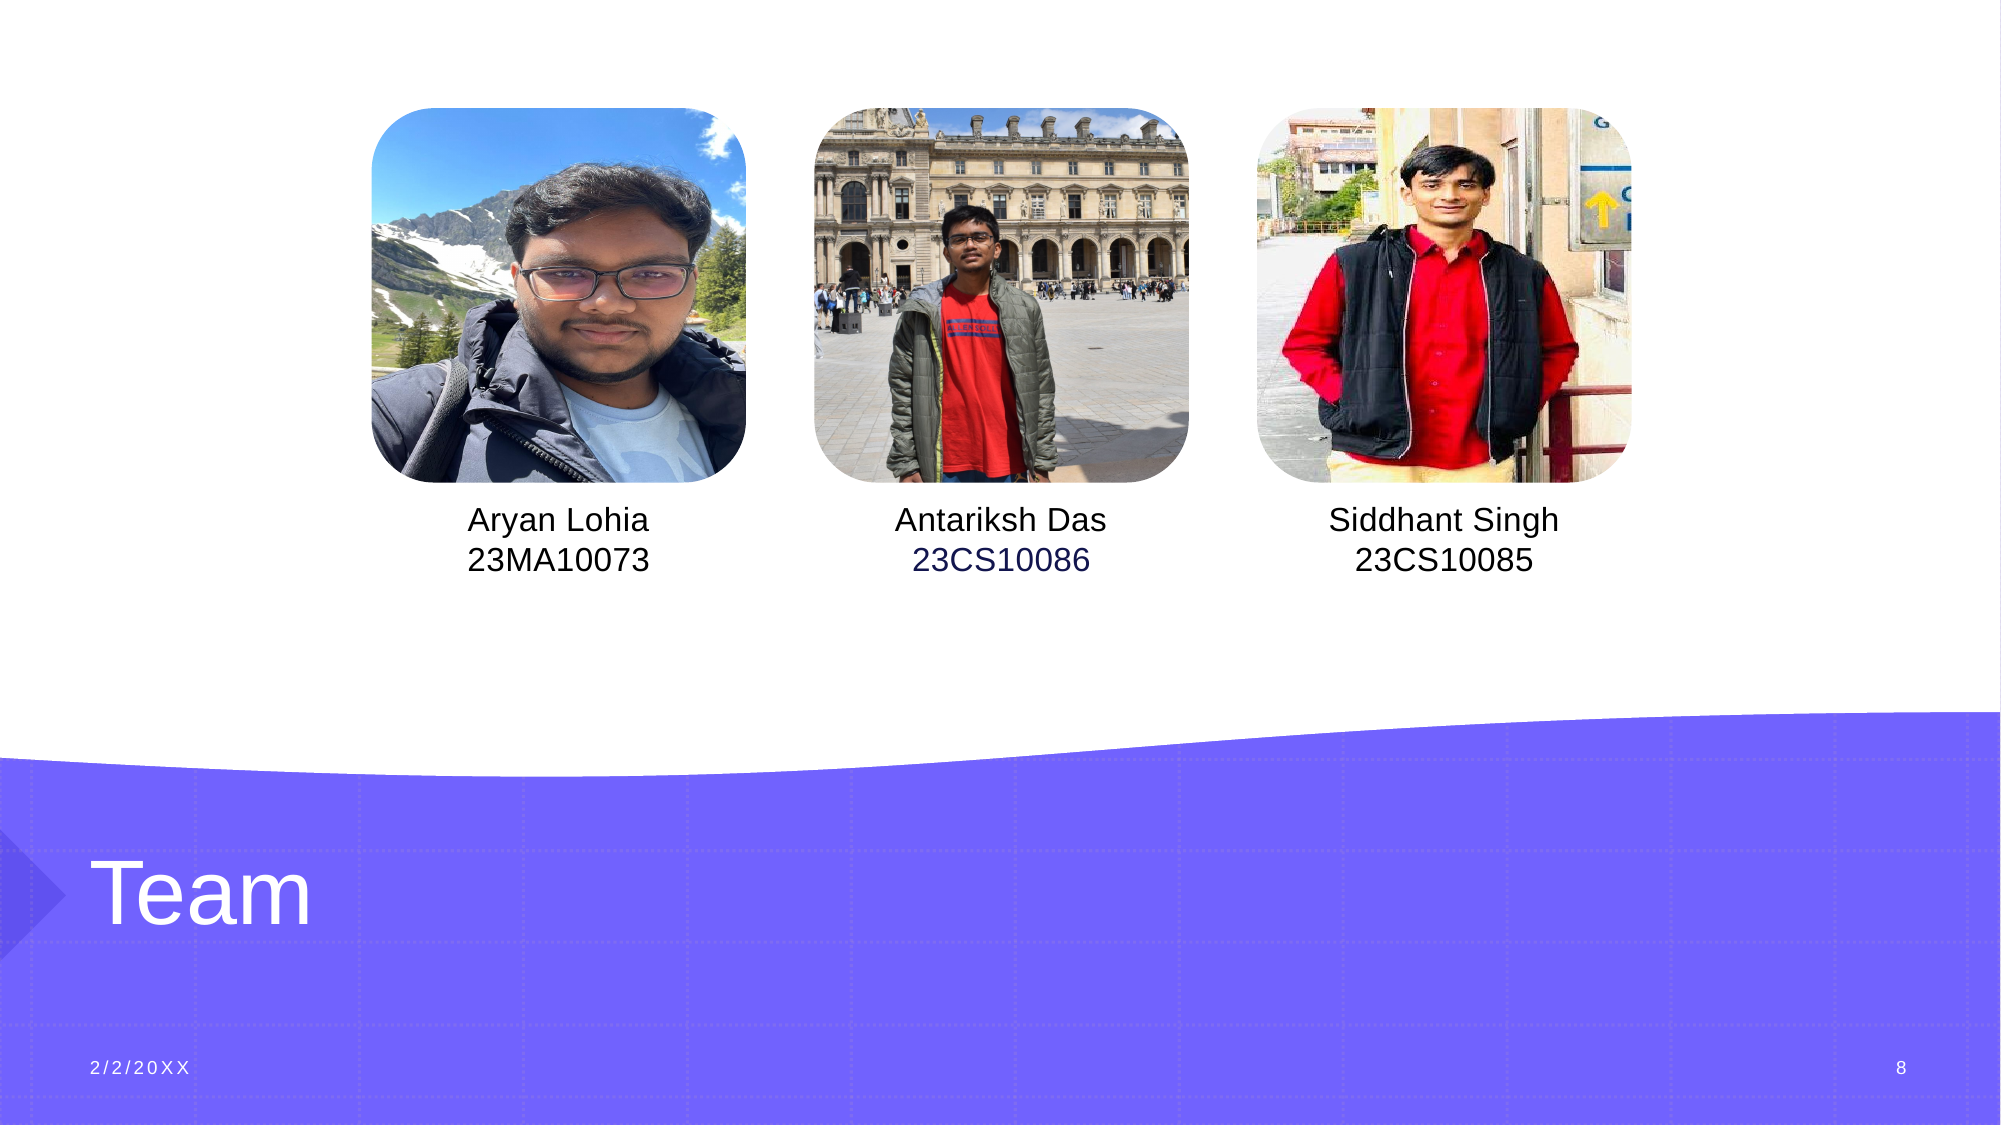

Aryan Lohia
23MA10073
Antariksh Das
23CS10086
Siddhant Singh
23CS10085
# Team
2/2/20XX
8